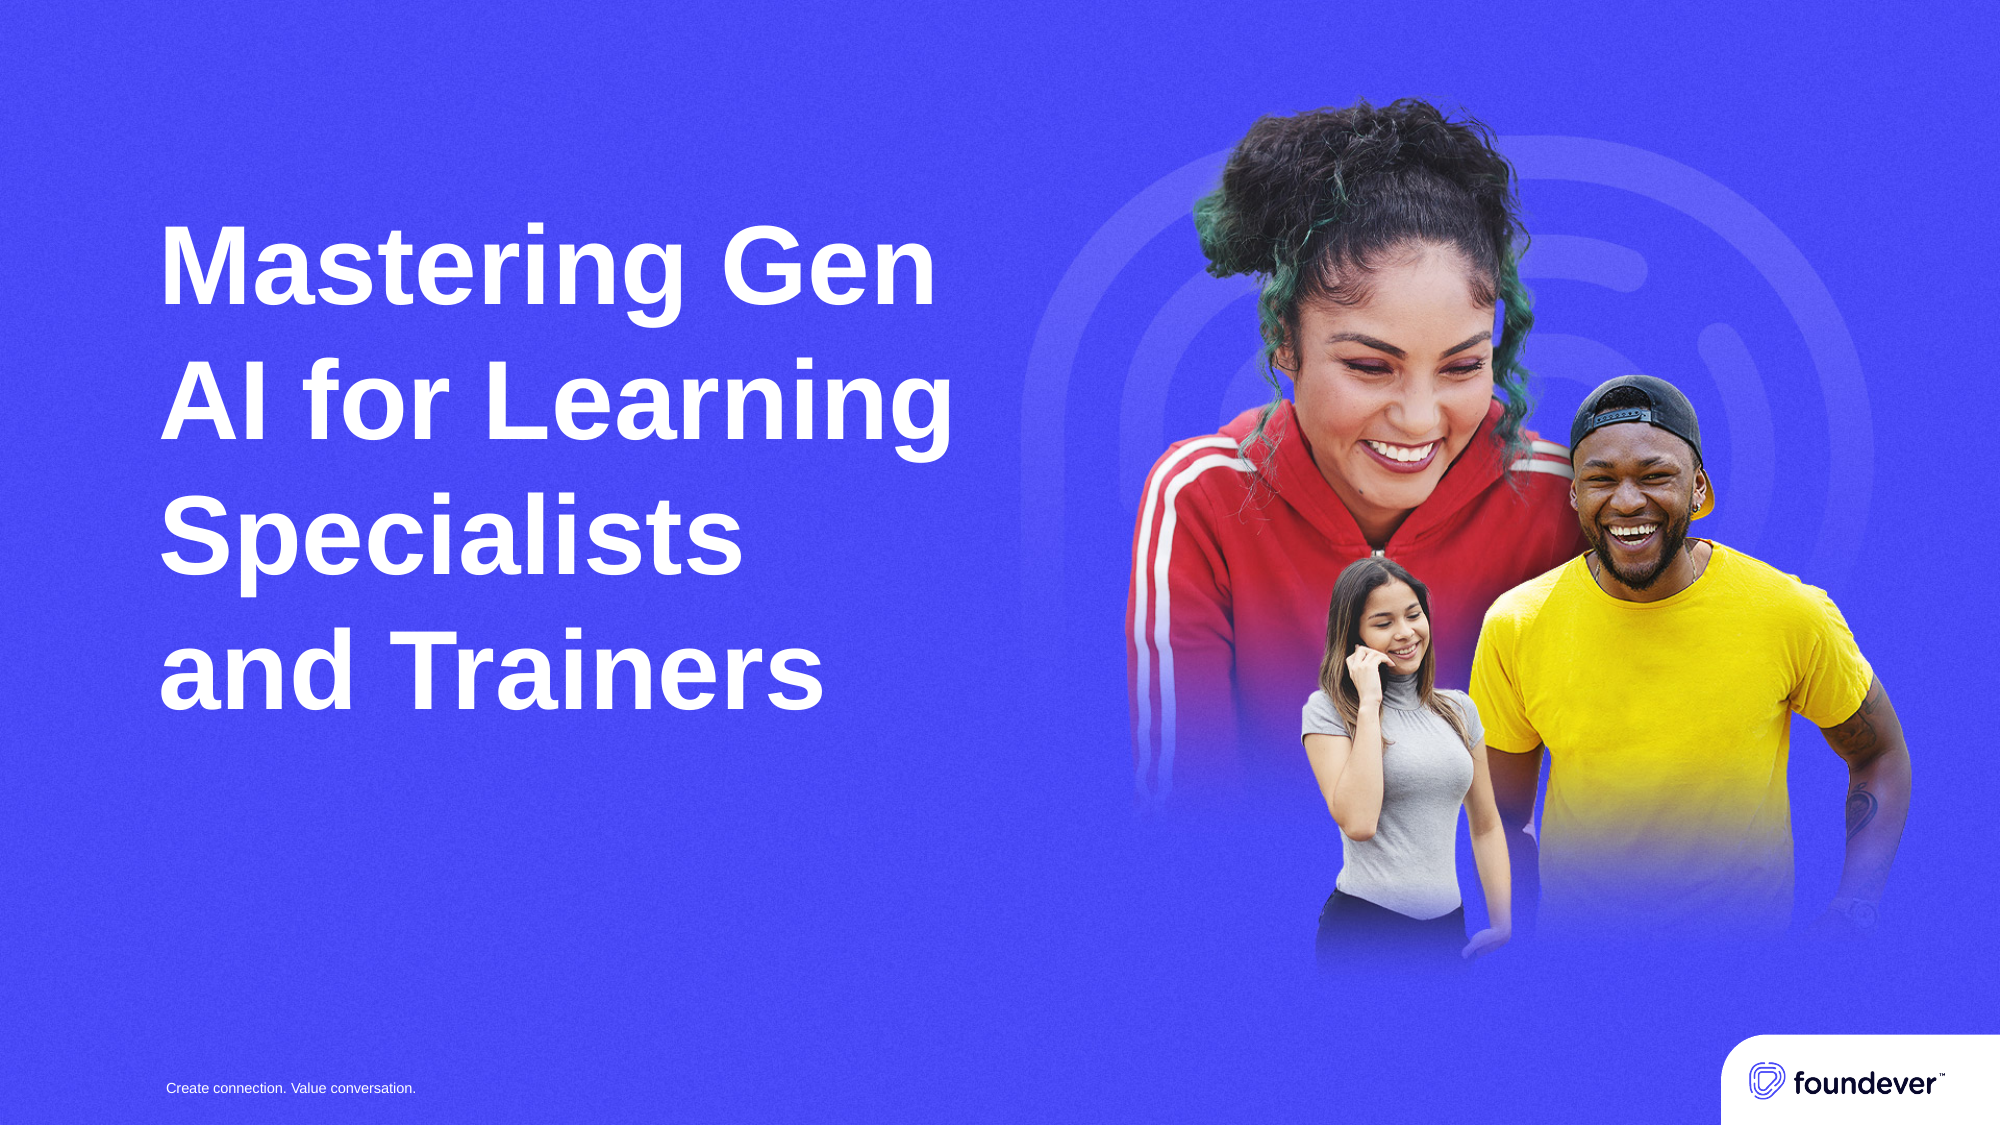

# Mastering Gen AI for Learning Specialists and Trainers